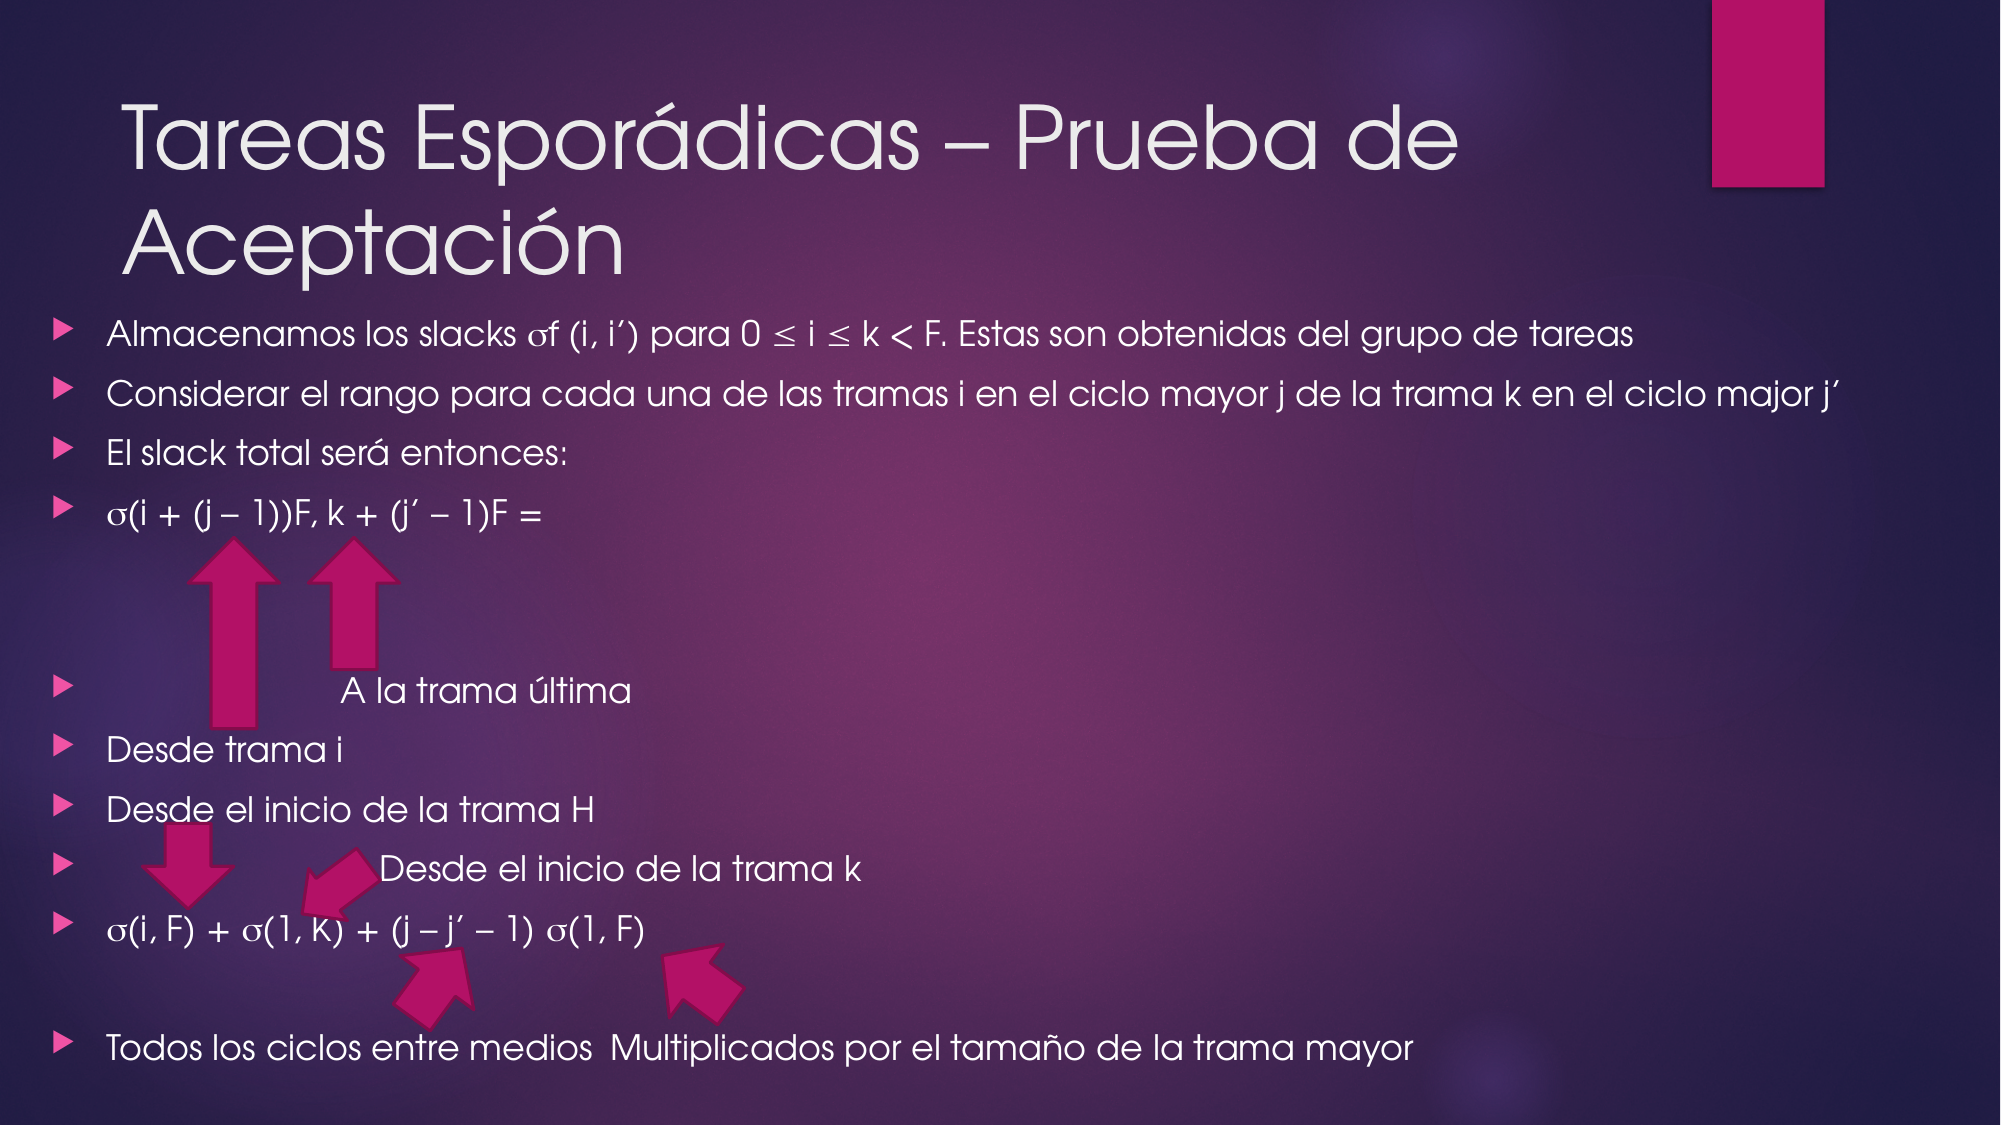

# Tareas Esporádicas – Prueba de Aceptación
Almacenamos los slacks σf (i, i’) para 0 ≤ i ≤ k < F. Estas son obtenidas del grupo de tareas
Considerar el rango para cada una de las tramas i en el ciclo mayor j de la trama k en el ciclo major j’
El slack total será entonces:
σ(i + (j – 1))F, k + (j’ – 1)F =

                        A la trama última
Desde trama i
Desde el inicio de la trama H
                            Desde el inicio de la trama k
σ(i, F) + σ(1, K) + (j – j’ – 1) σ(1, F)

Todos los ciclos entre medios		Multiplicados por el tamaño de la trama mayor